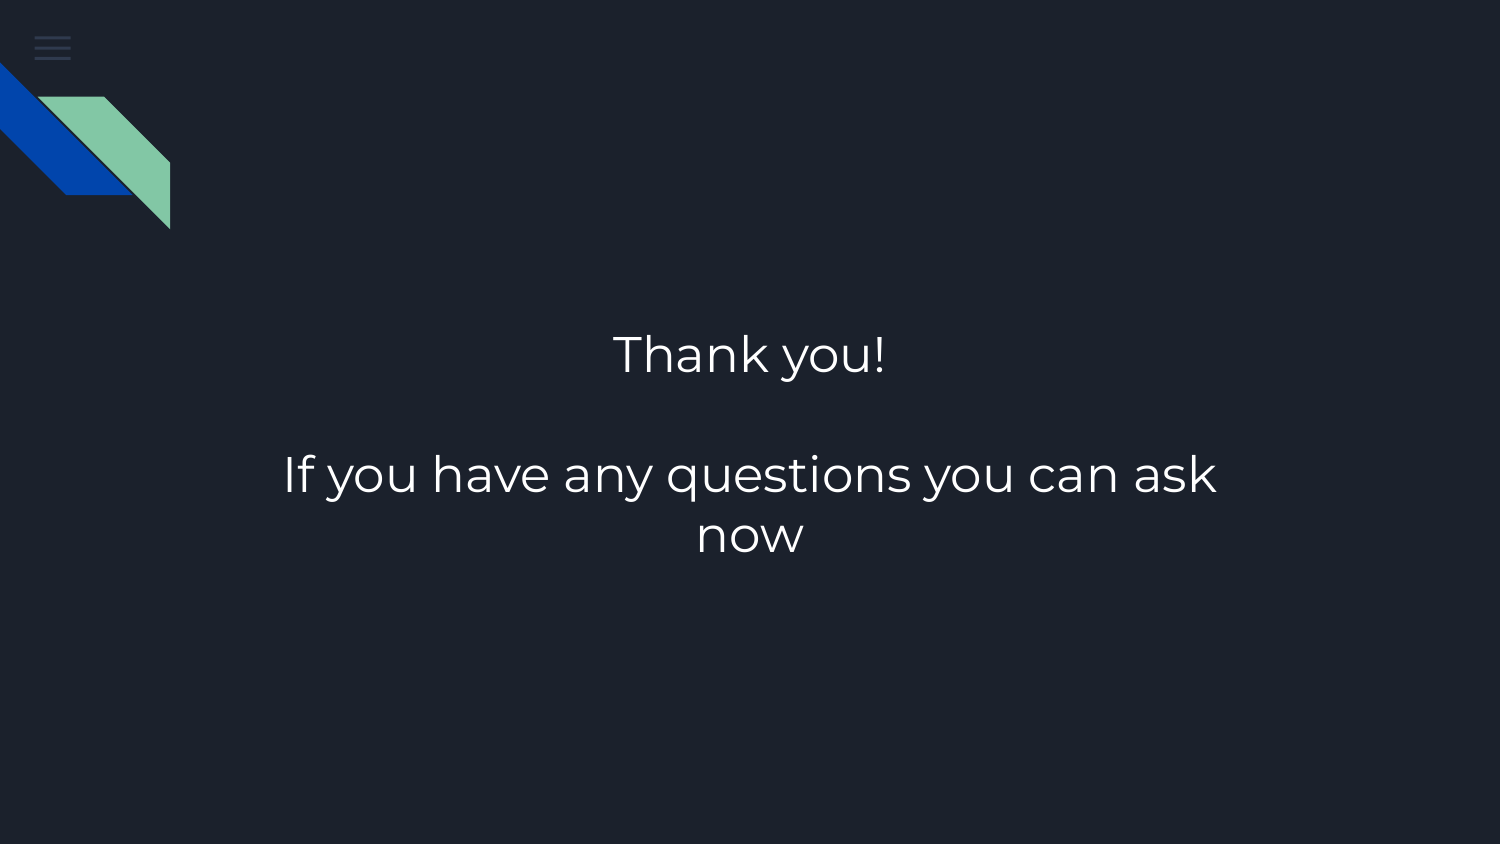

# Thank you!

If you have any questions you can ask now